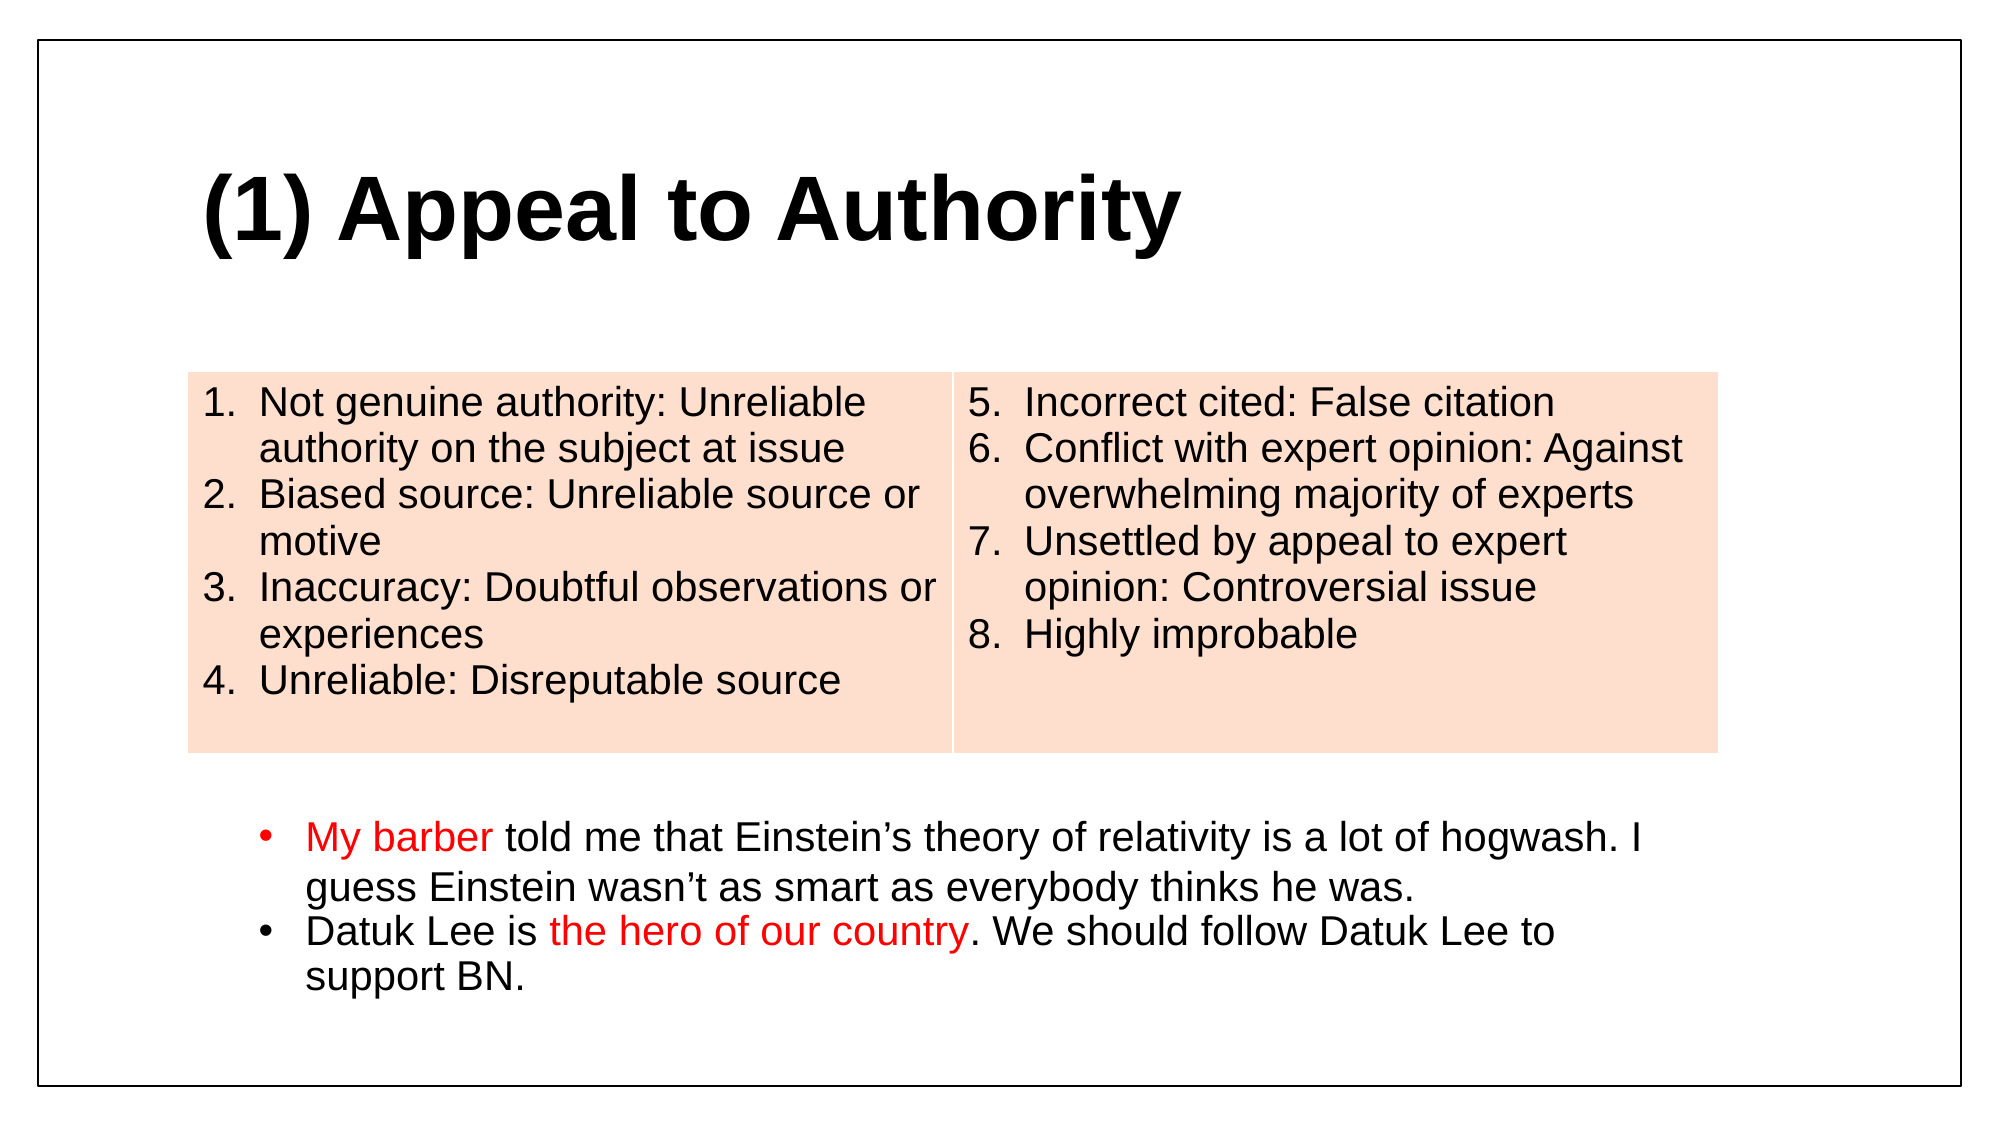

# (1) Appeal to Authority
| Not genuine authority: Unreliable authority on the subject at issue Biased source: Unreliable source or motive Inaccuracy: Doubtful observations or experiences Unreliable: Disreputable source | Incorrect cited: False citation Conflict with expert opinion: Against overwhelming majority of experts Unsettled by appeal to expert opinion: Controversial issue Highly improbable |
| --- | --- |
My barber told me that Einstein’s theory of relativity is a lot of hogwash. I guess Einstein wasn’t as smart as everybody thinks he was.
Datuk Lee is the hero of our country. We should follow Datuk Lee to support BN.